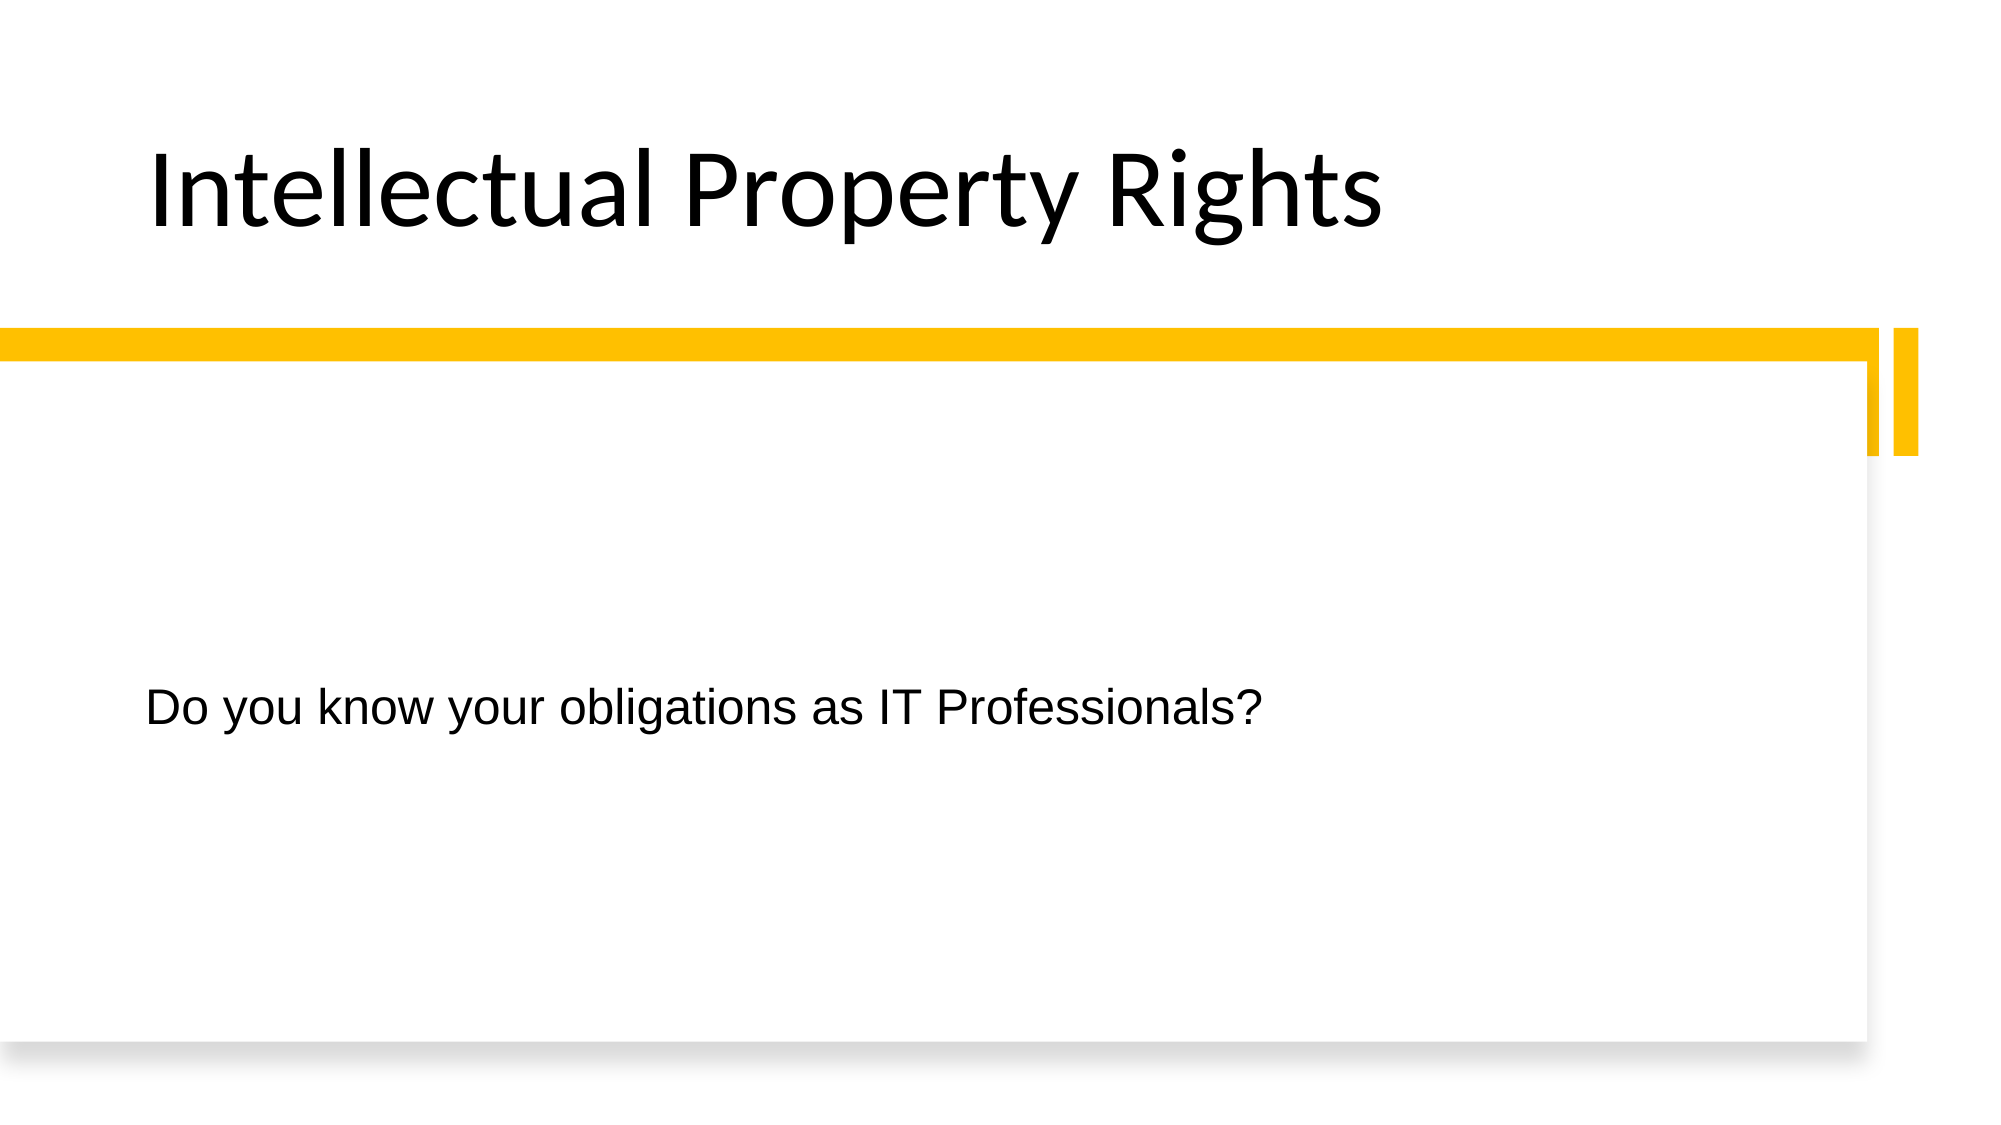

# Intellectual Property Rights

Do you know your obligations as IT Professionals?